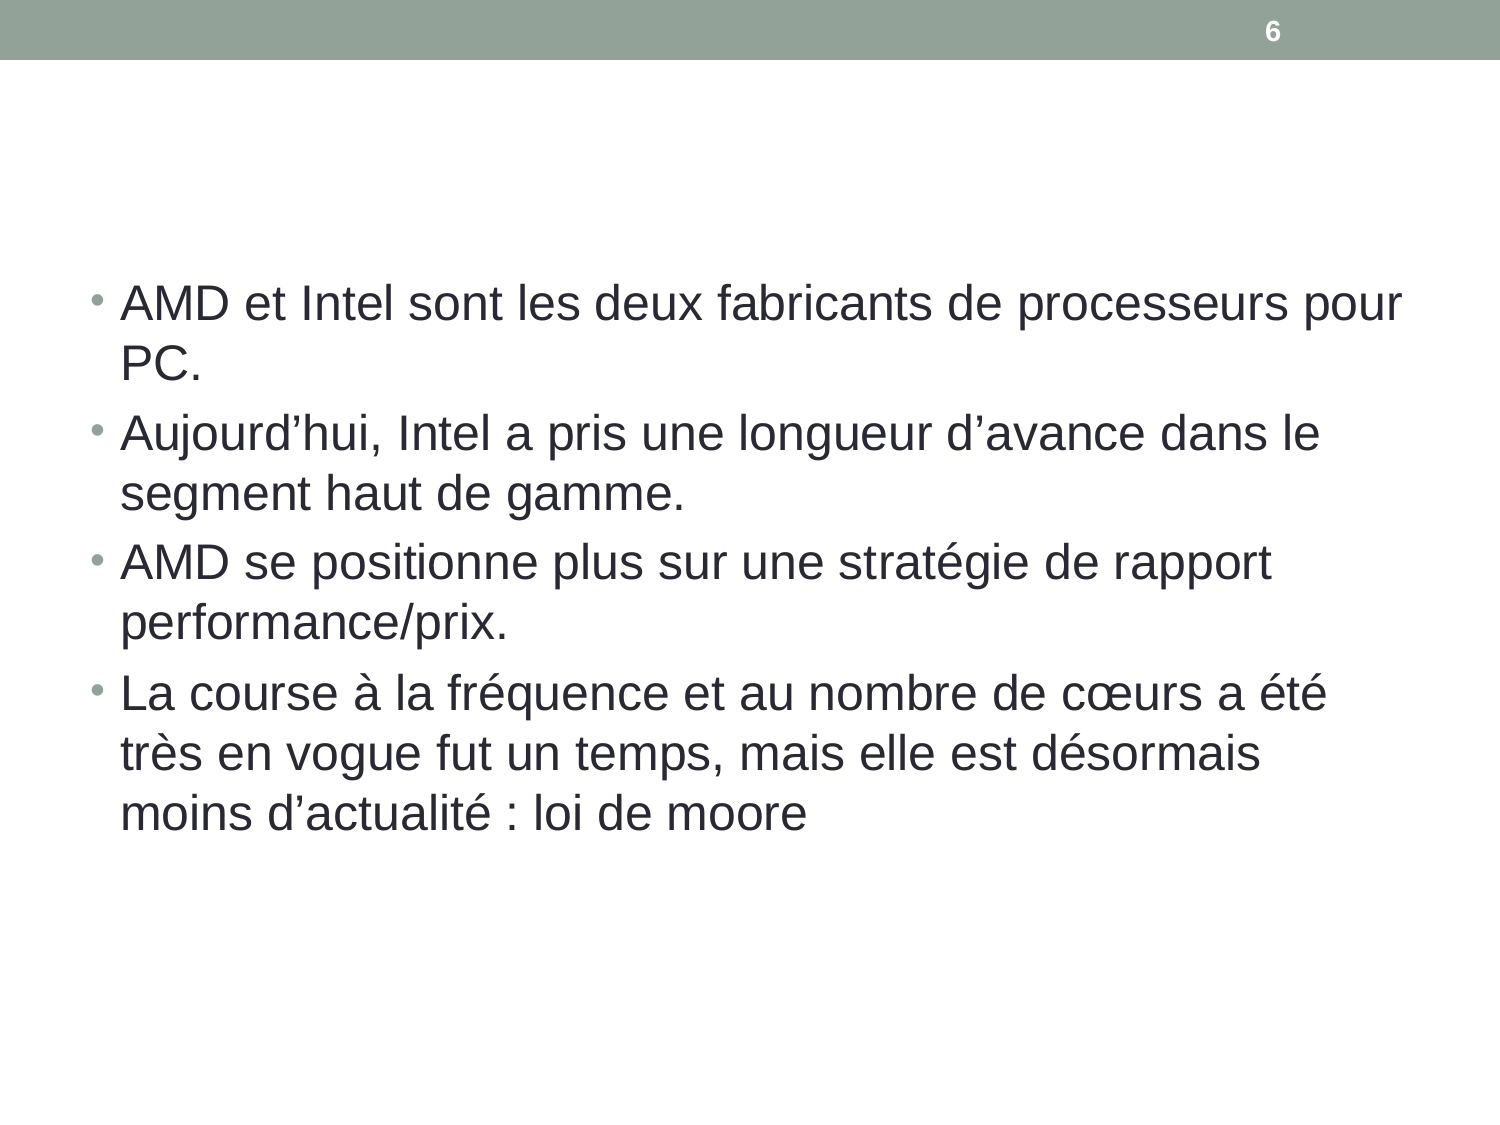

6
#
AMD et Intel sont les deux fabricants de processeurs pour PC.
Aujourd’hui, Intel a pris une longueur d’avance dans le segment haut de gamme.
AMD se positionne plus sur une stratégie de rapport performance/prix.
La course à la fréquence et au nombre de cœurs a été très en vogue fut un temps, mais elle est désormais moins d’actualité : loi de moore